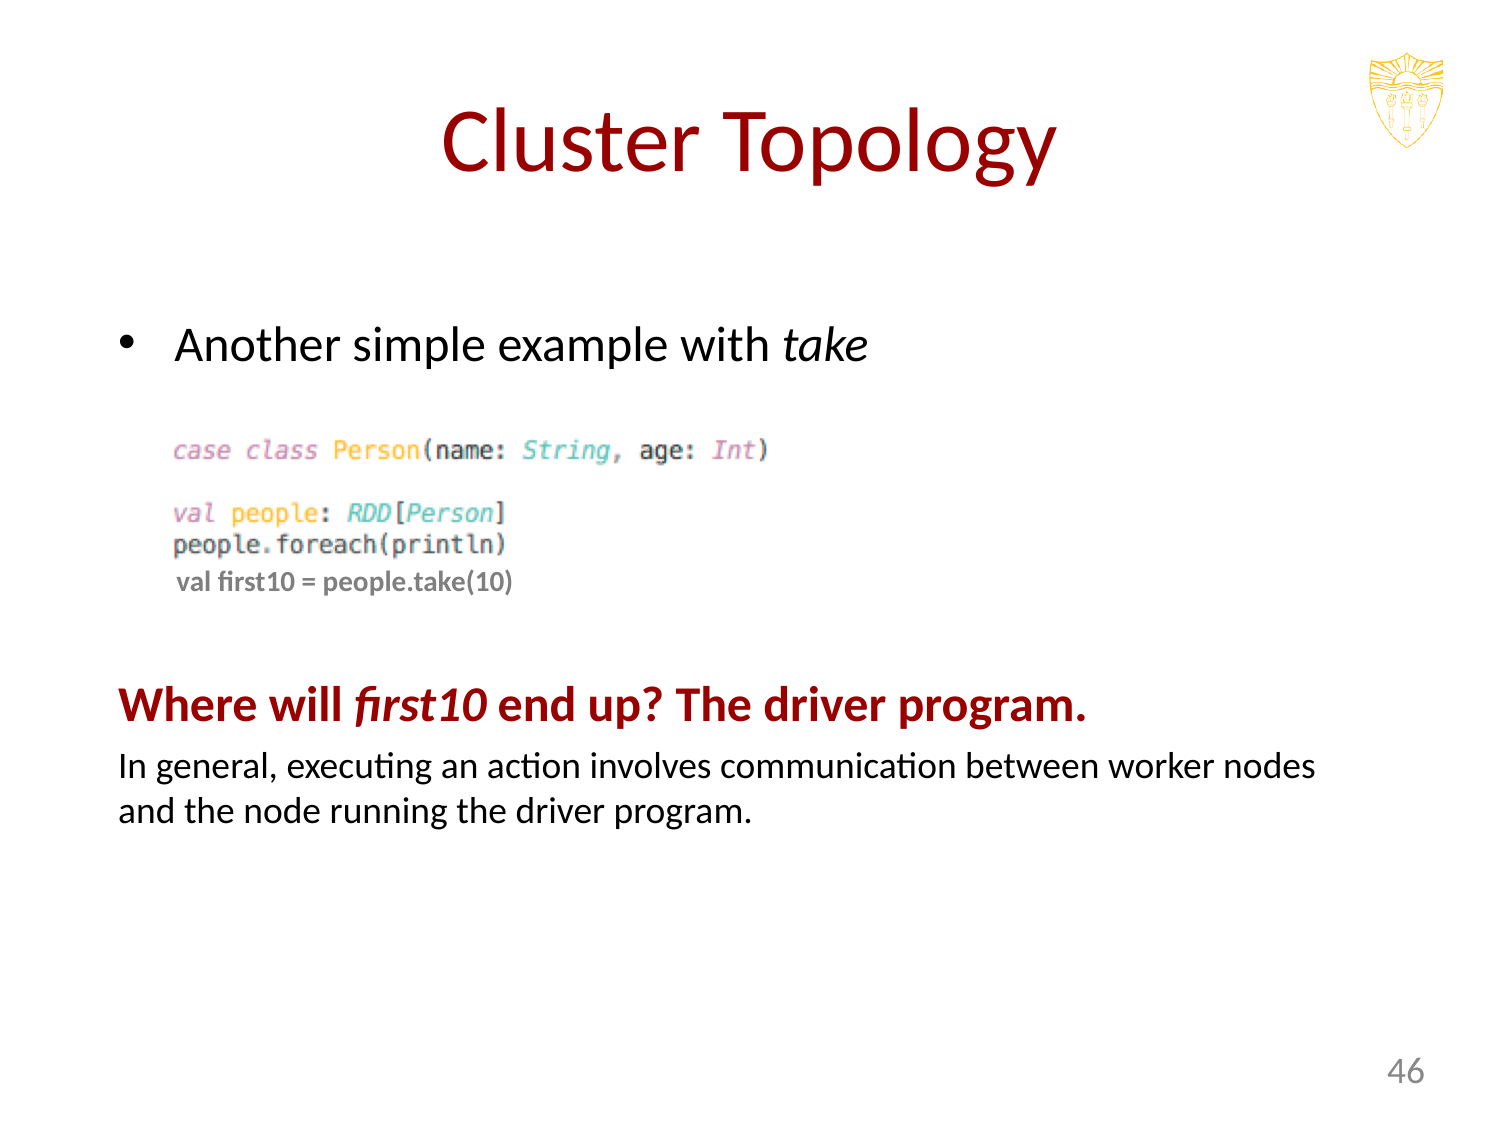

# Cluster Topology
Another simple example with take

val first10 = people.take(10)

Where will first10 end up? The driver program.
In general, executing an action involves communication between worker nodes and the node running the driver program.
46